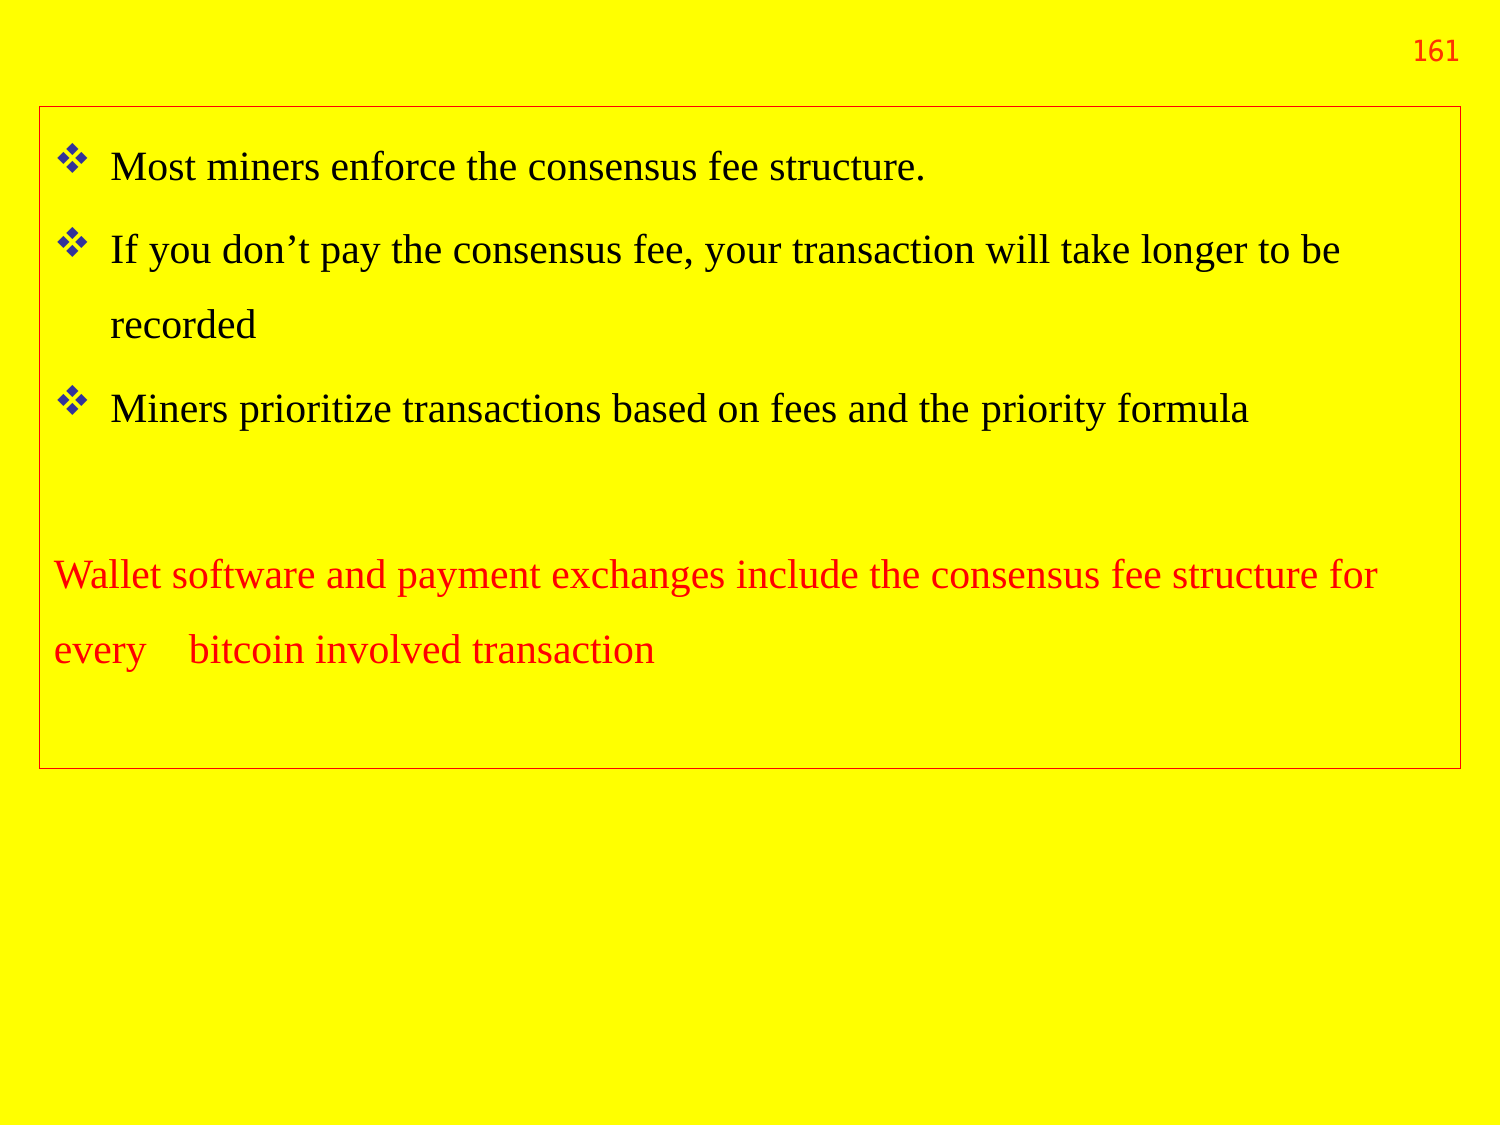

161
Most miners enforce the consensus fee structure.
If you don’t pay the consensus fee, your transaction will take longer to be recorded
Miners prioritize transactions based on fees and the priority formula

Wallet software and payment exchanges include the consensus fee structure for every    bitcoin involved transaction